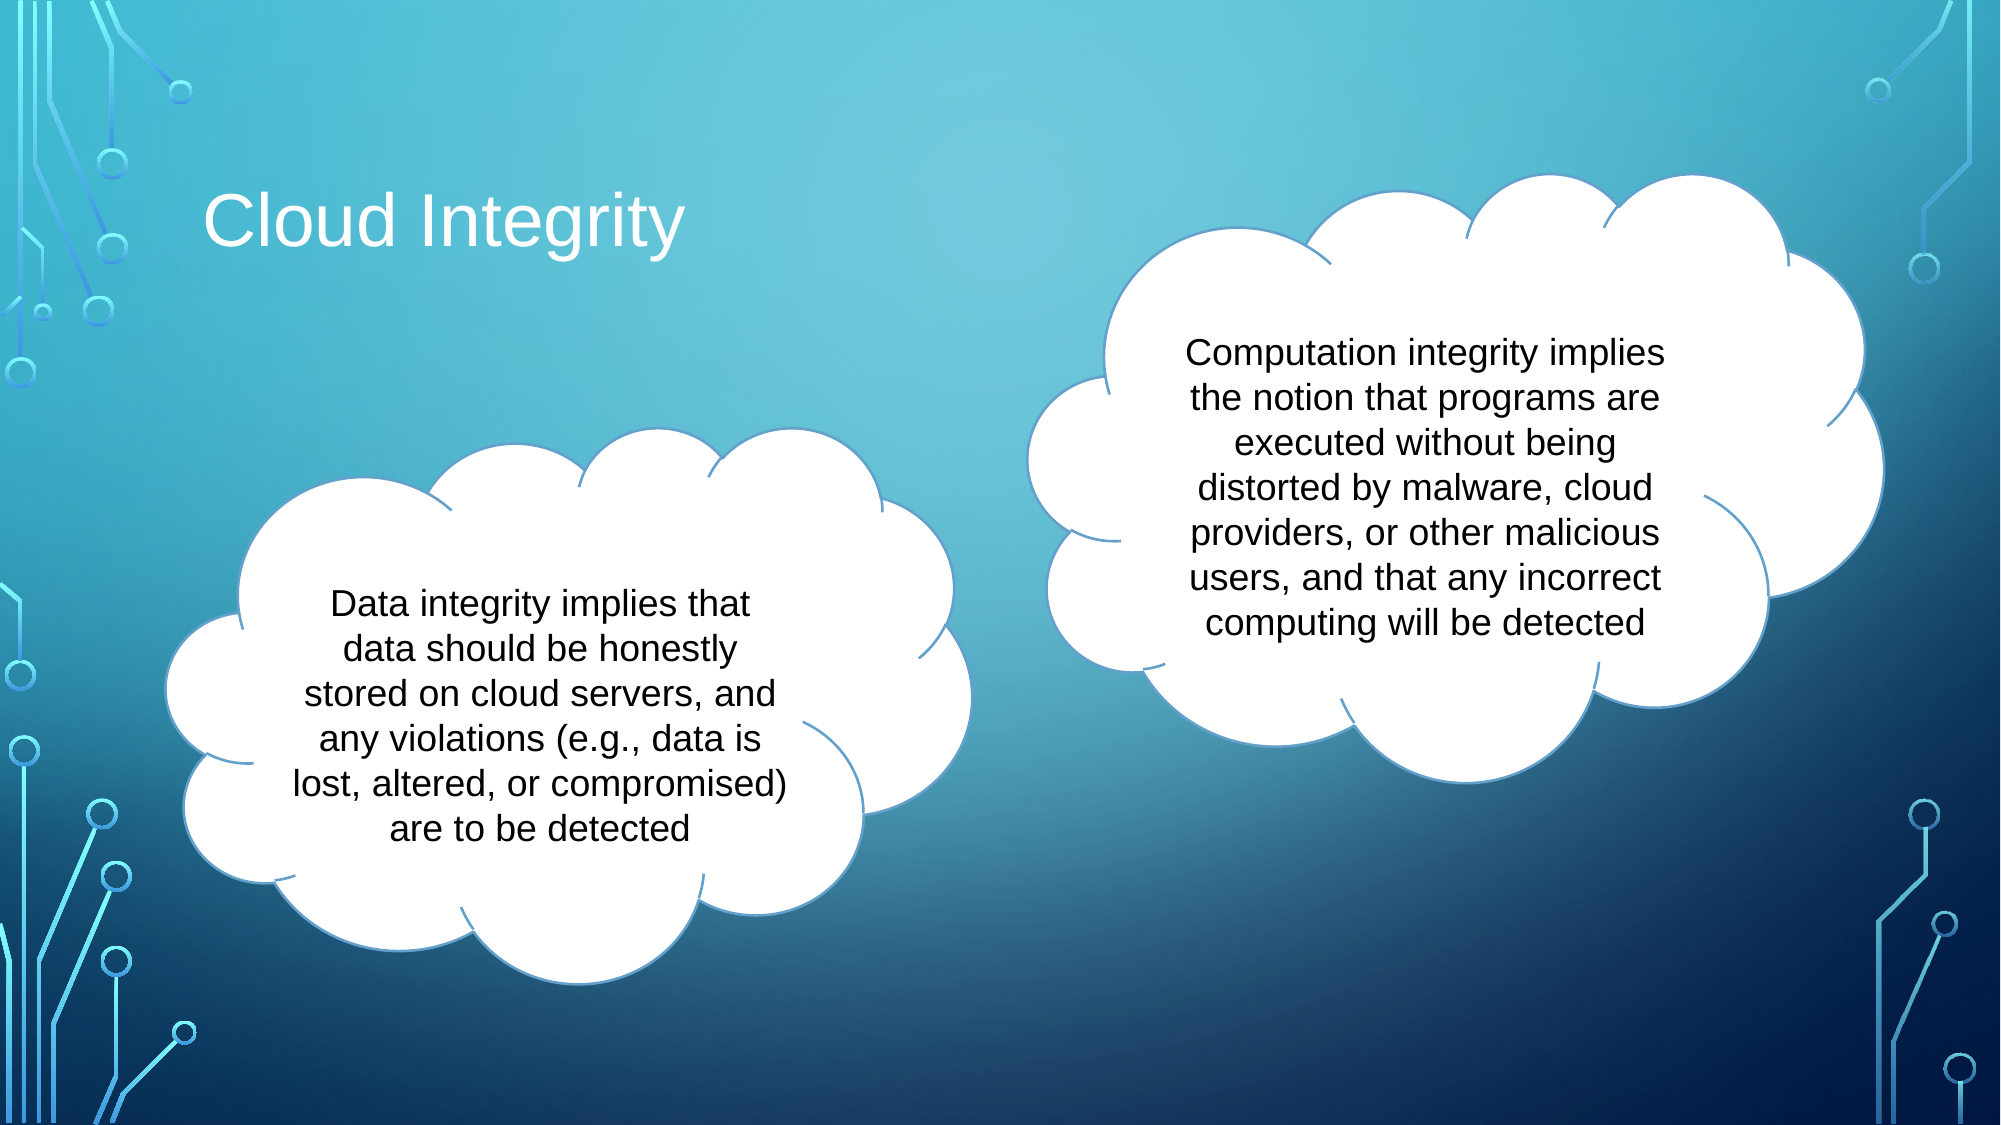

# Cloud Integrity

Computation integrity implies the notion that programs are executed without being distorted by malware, cloud providers, or other malicious users, and that any incorrect computing will be detected

Data integrity implies that data should be honestly stored on cloud servers, and any violations (e.g., data is lost, altered, or compromised) are to be detected